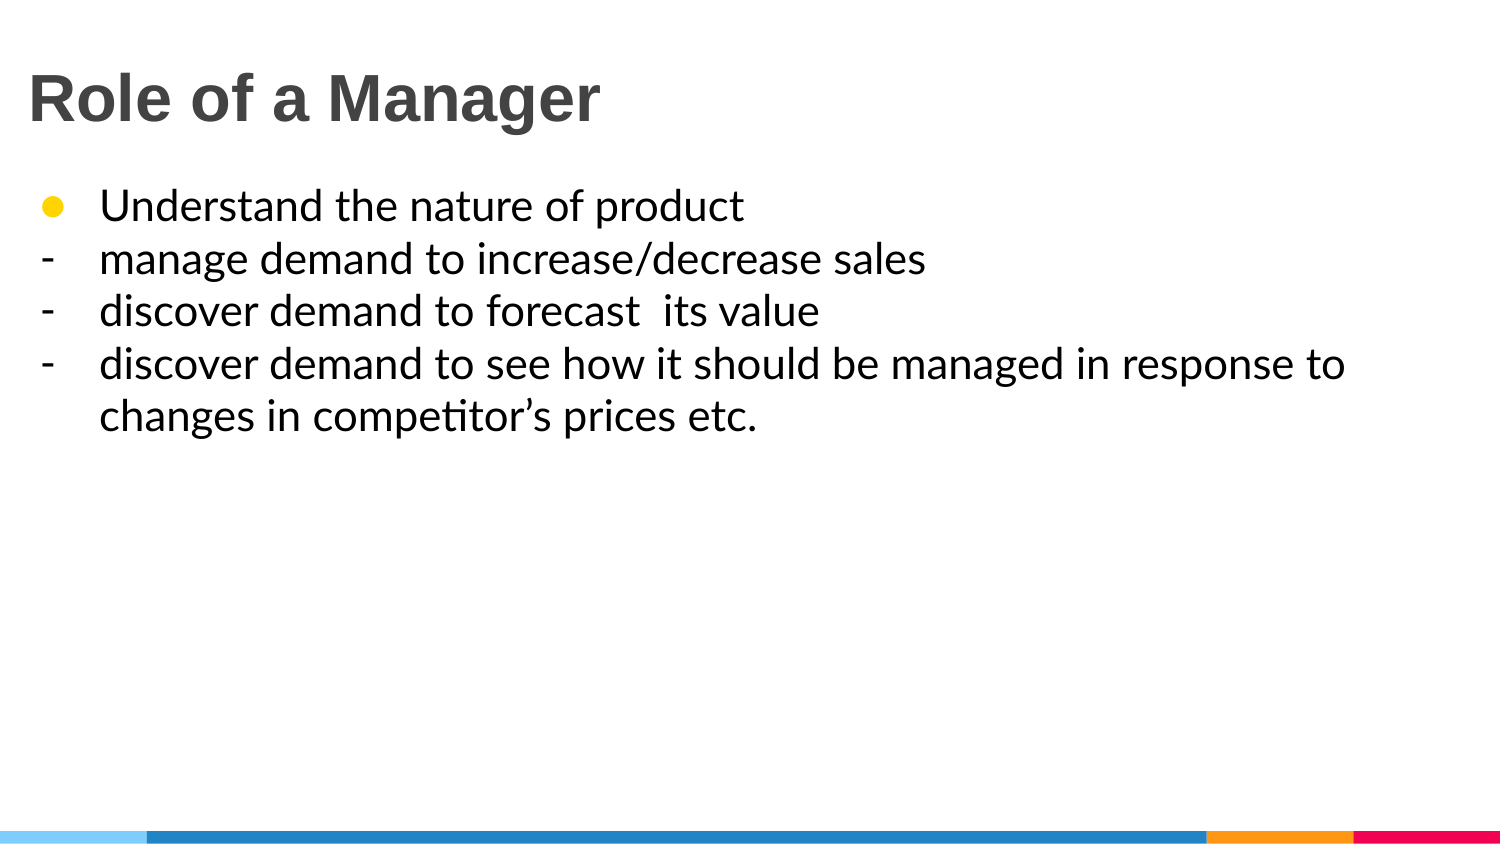

# Role of a Manager
Understand the nature of product
manage demand to increase/decrease sales
discover demand to forecast  its value
discover demand to see how it should be managed in response to changes in competitor’s prices etc.